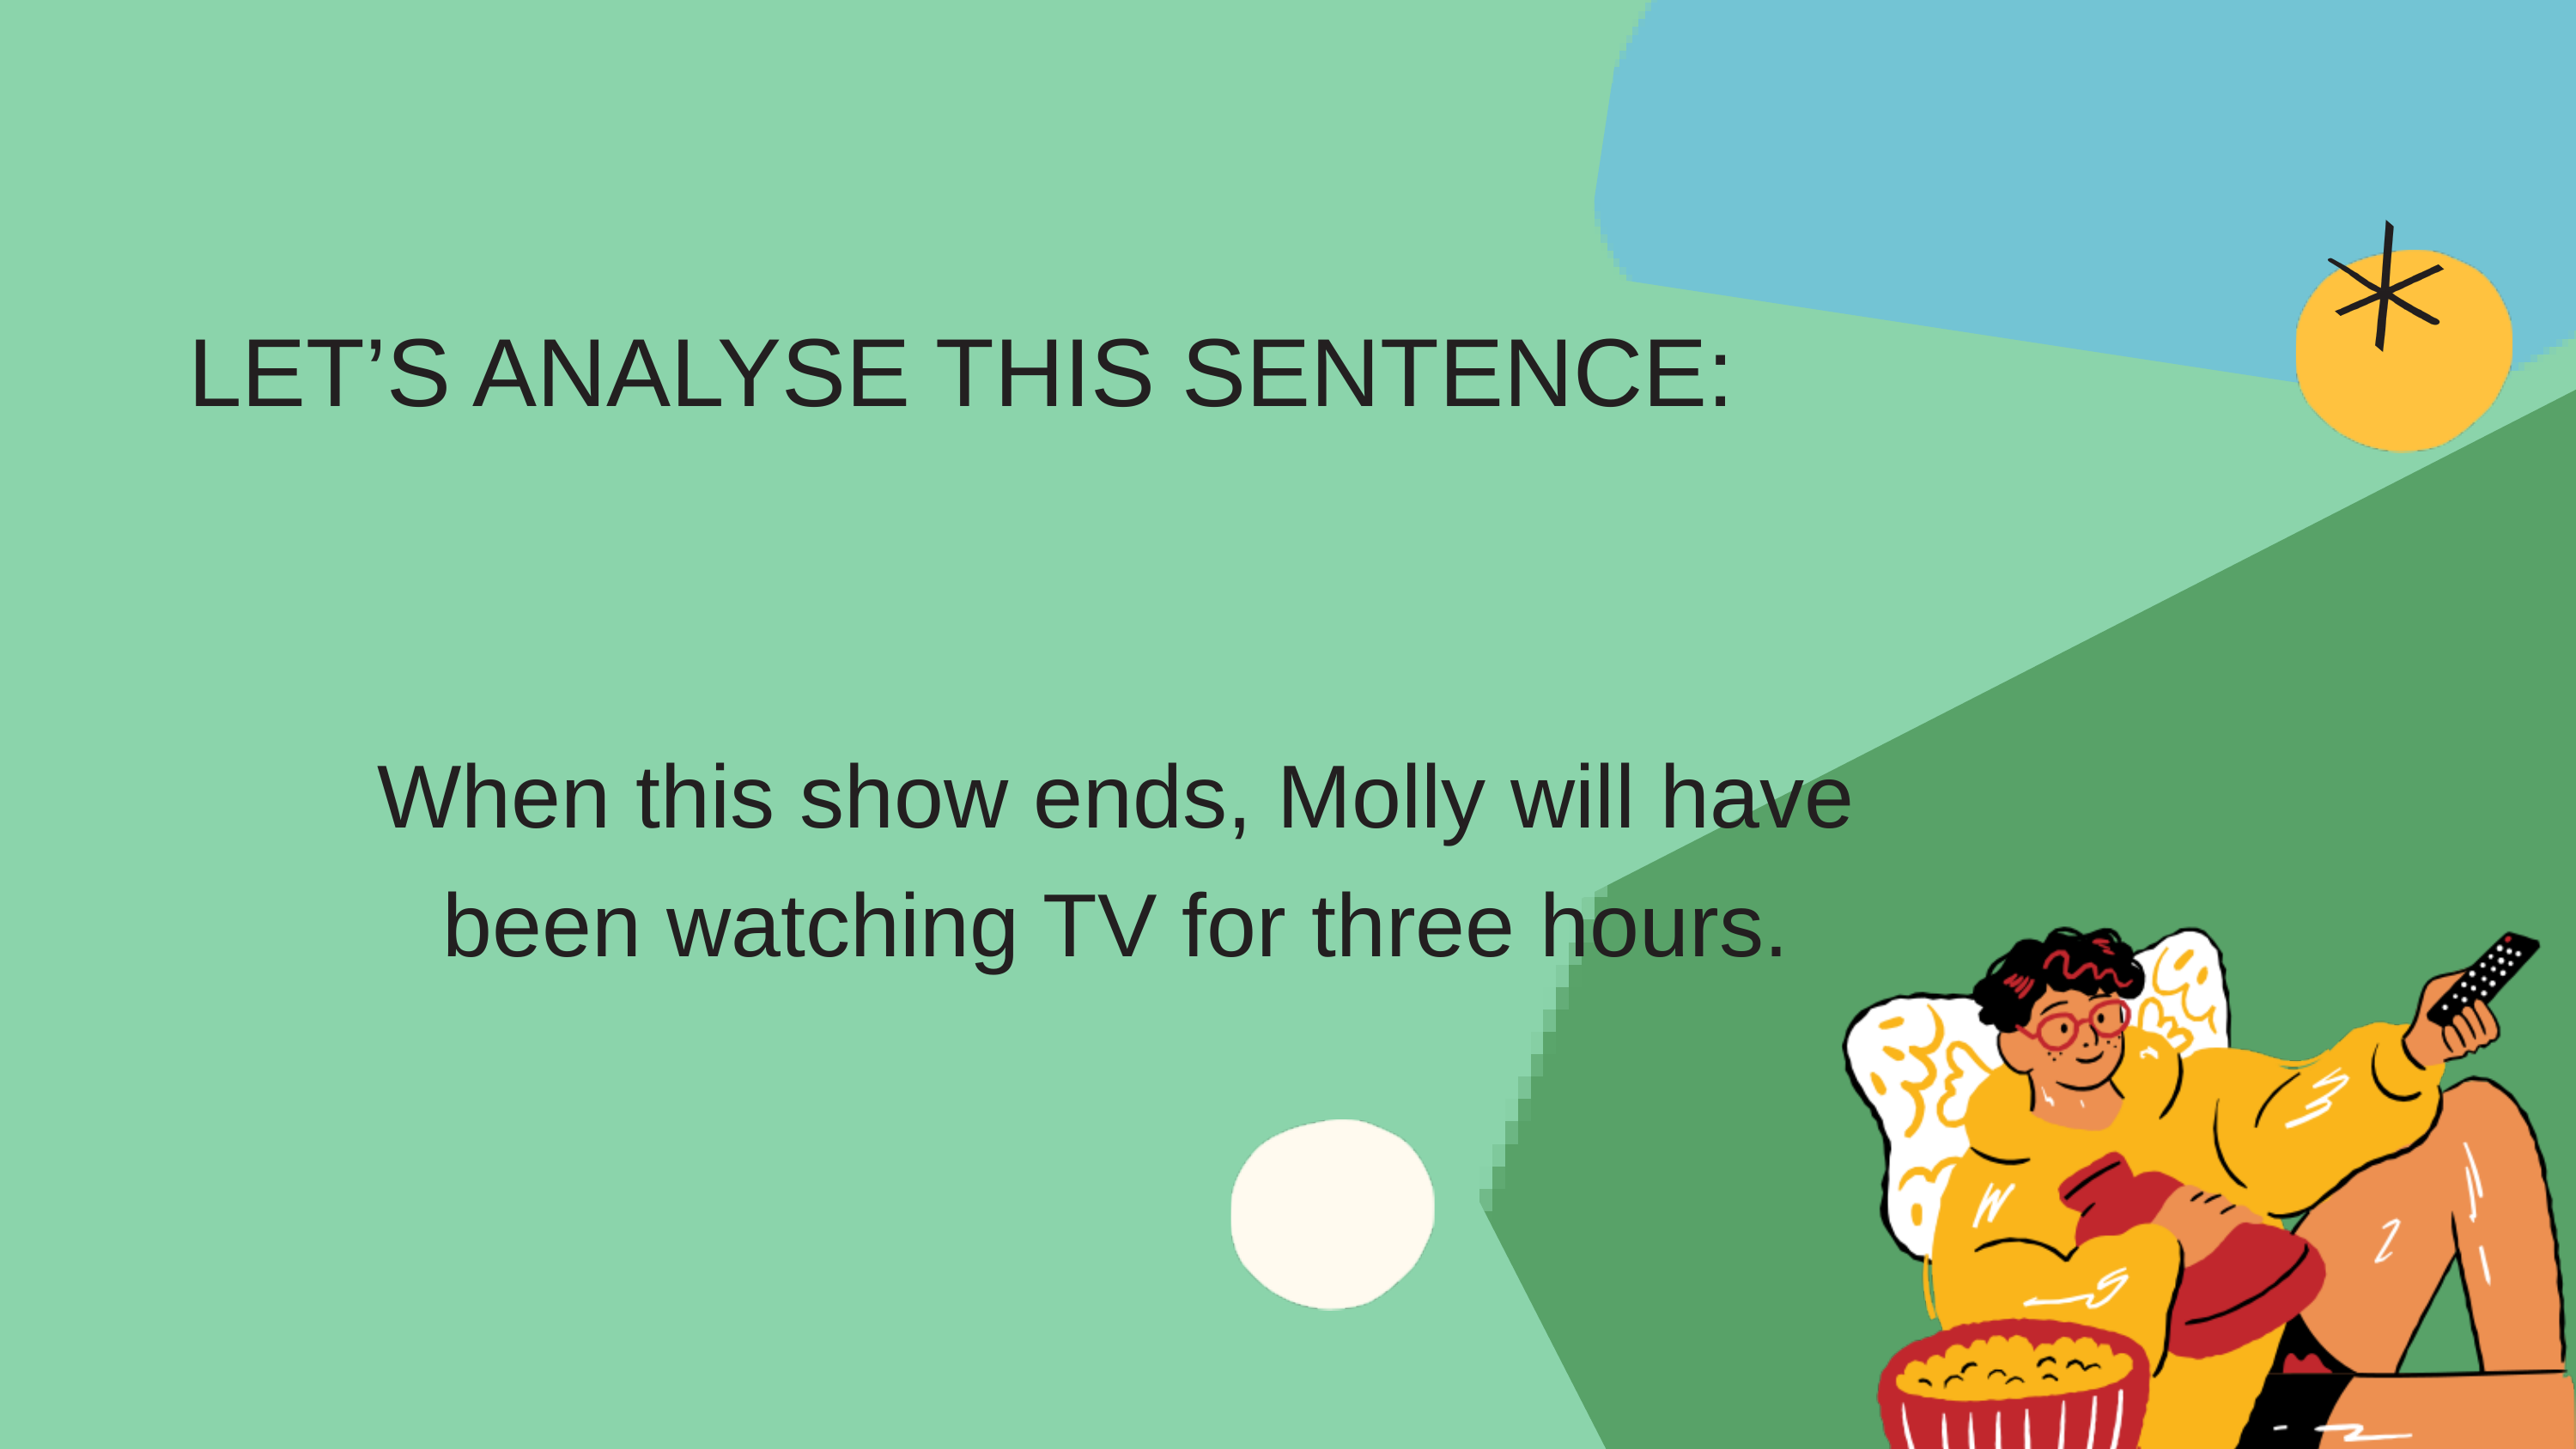

LET’S ANALYSE THIS SENTENCE:

When this show ends, Molly will have been watching TV for three hours.